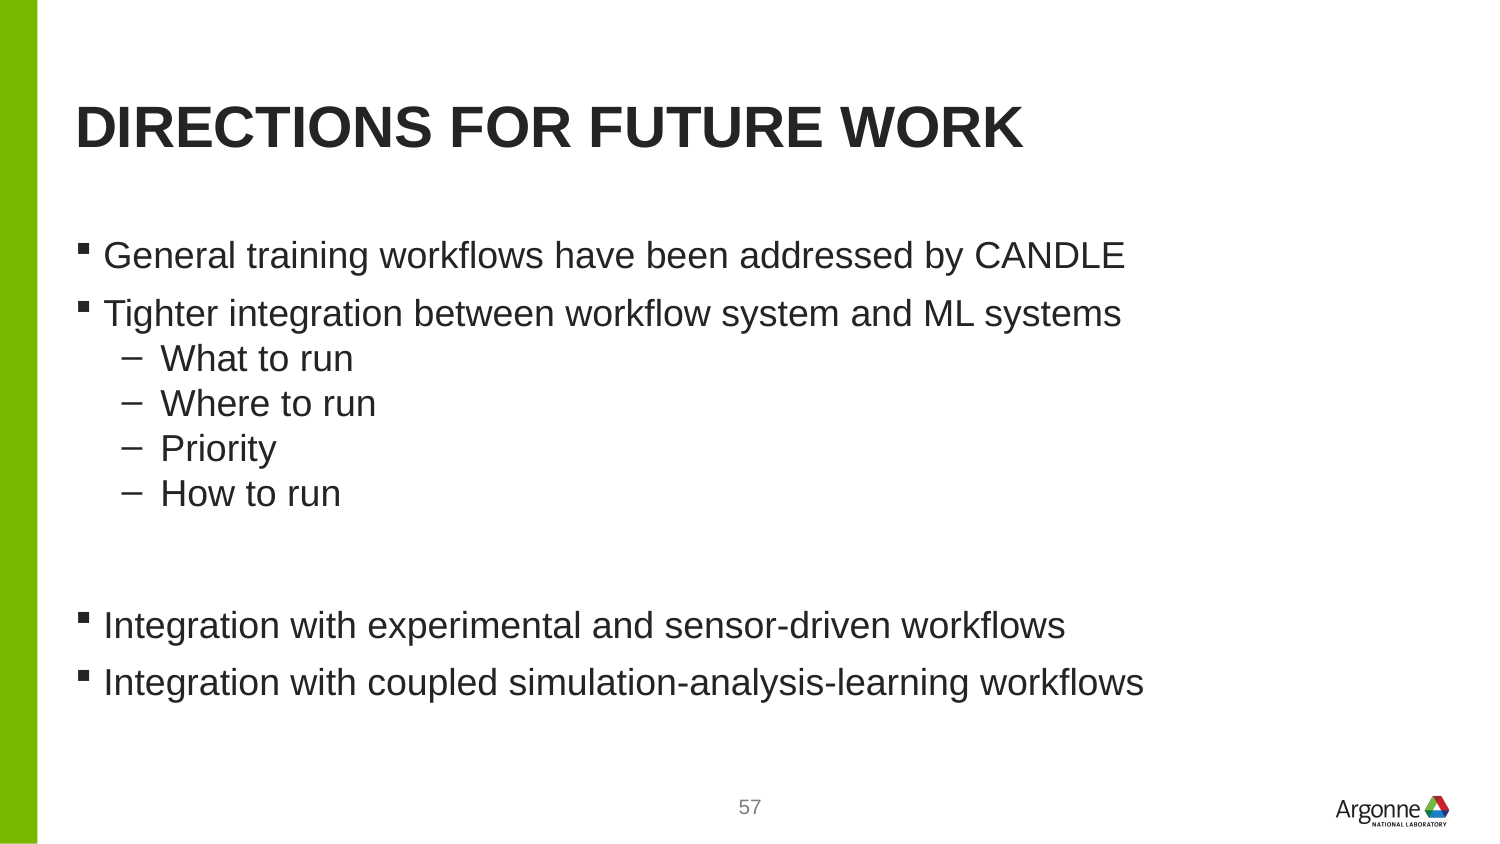

# Directions for future work

General training workflows have been addressed by CANDLE
Tighter integration between workflow system and ML systems
What to run
Where to run
Priority
How to run

Integration with experimental and sensor-driven workflows
Integration with coupled simulation-analysis-learning workflows

57